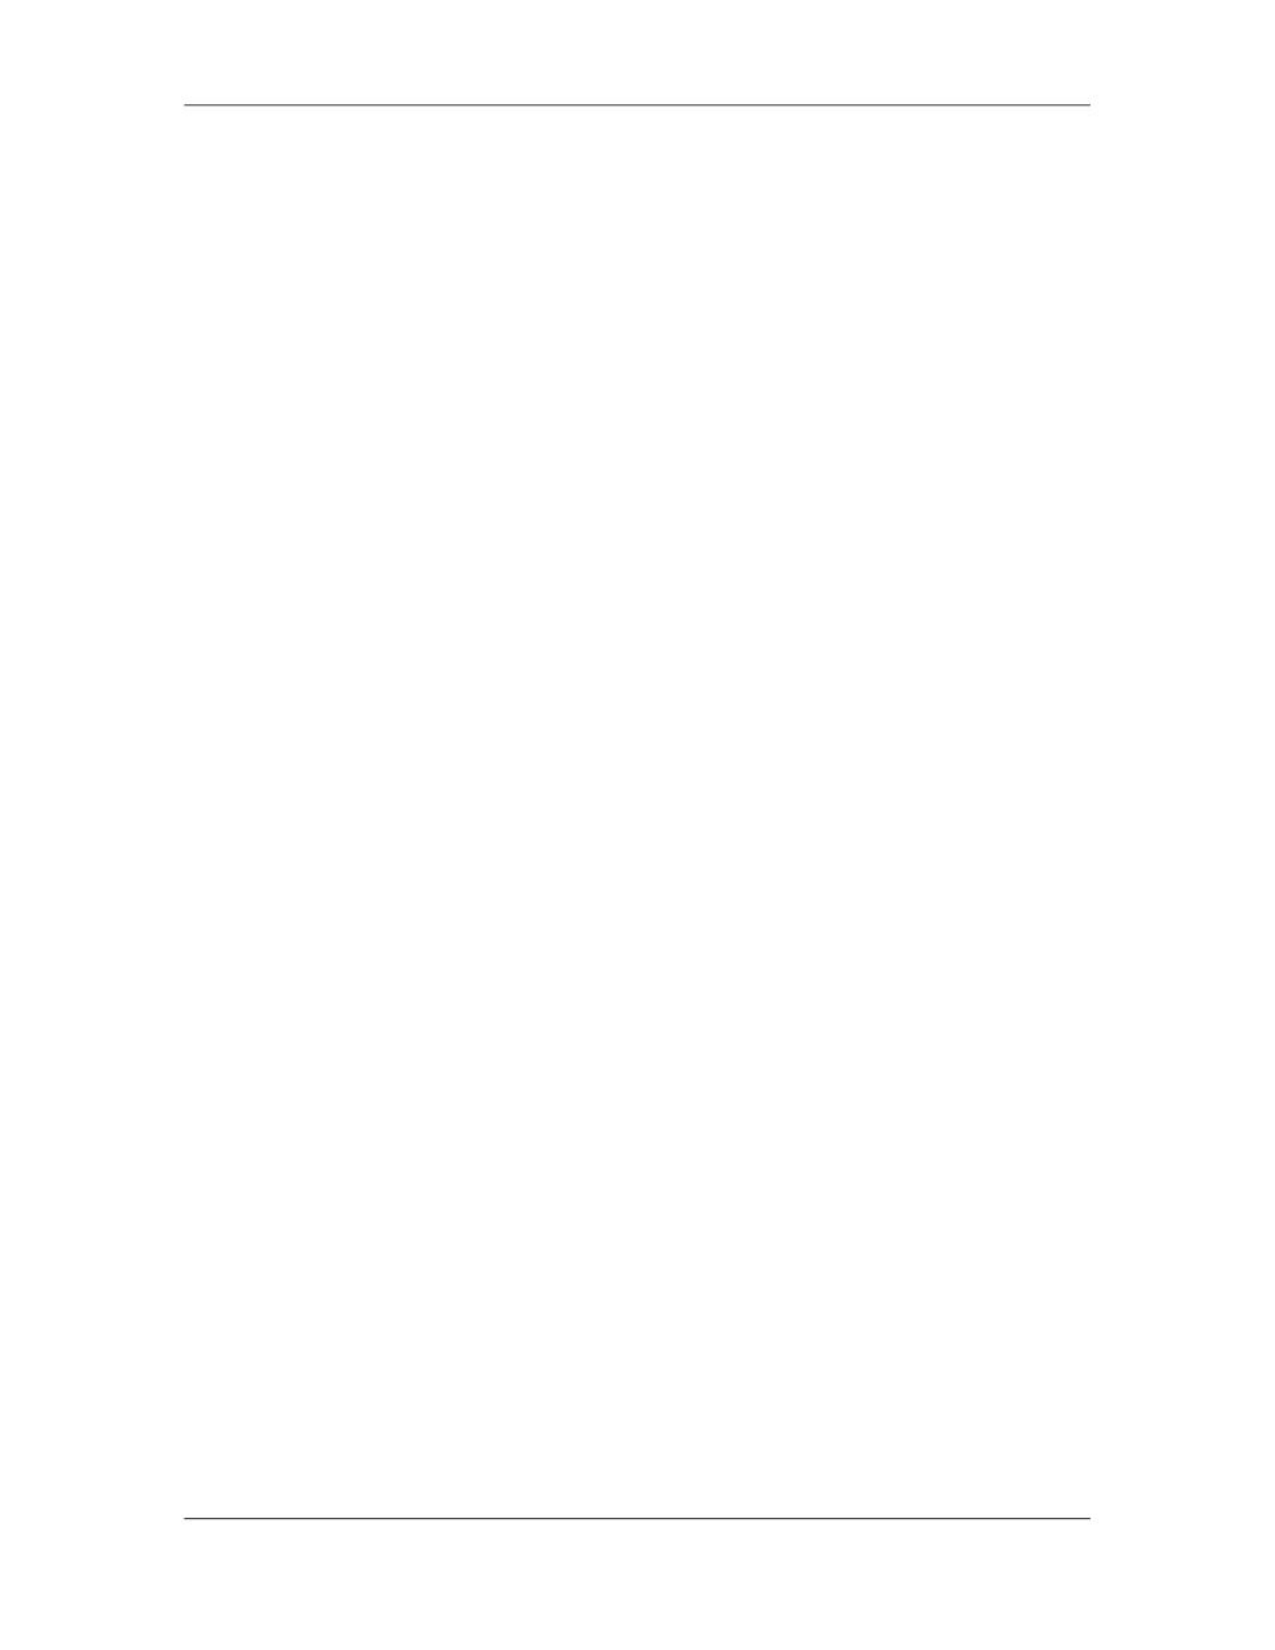

Software Project Management (CS615)

																																																																																																									Extending: 	The goal should stretch the performer's capabilities. For example, I

																																																																																																									might be more interested in writing a 30-page paper if the topic of the paper or the
																																																																																																									way that I write it will extend my capabilities.

																																																																																																									Rewarding: I'm more inclined to write the paper if the paper will contribute to an

																																																																																																									effort in such a way that I might be rewarded for my effort.

																																																																																						                                                                                                                                 137

																																																																																																																																																																																						© Copyright Virtual University of Pakistan